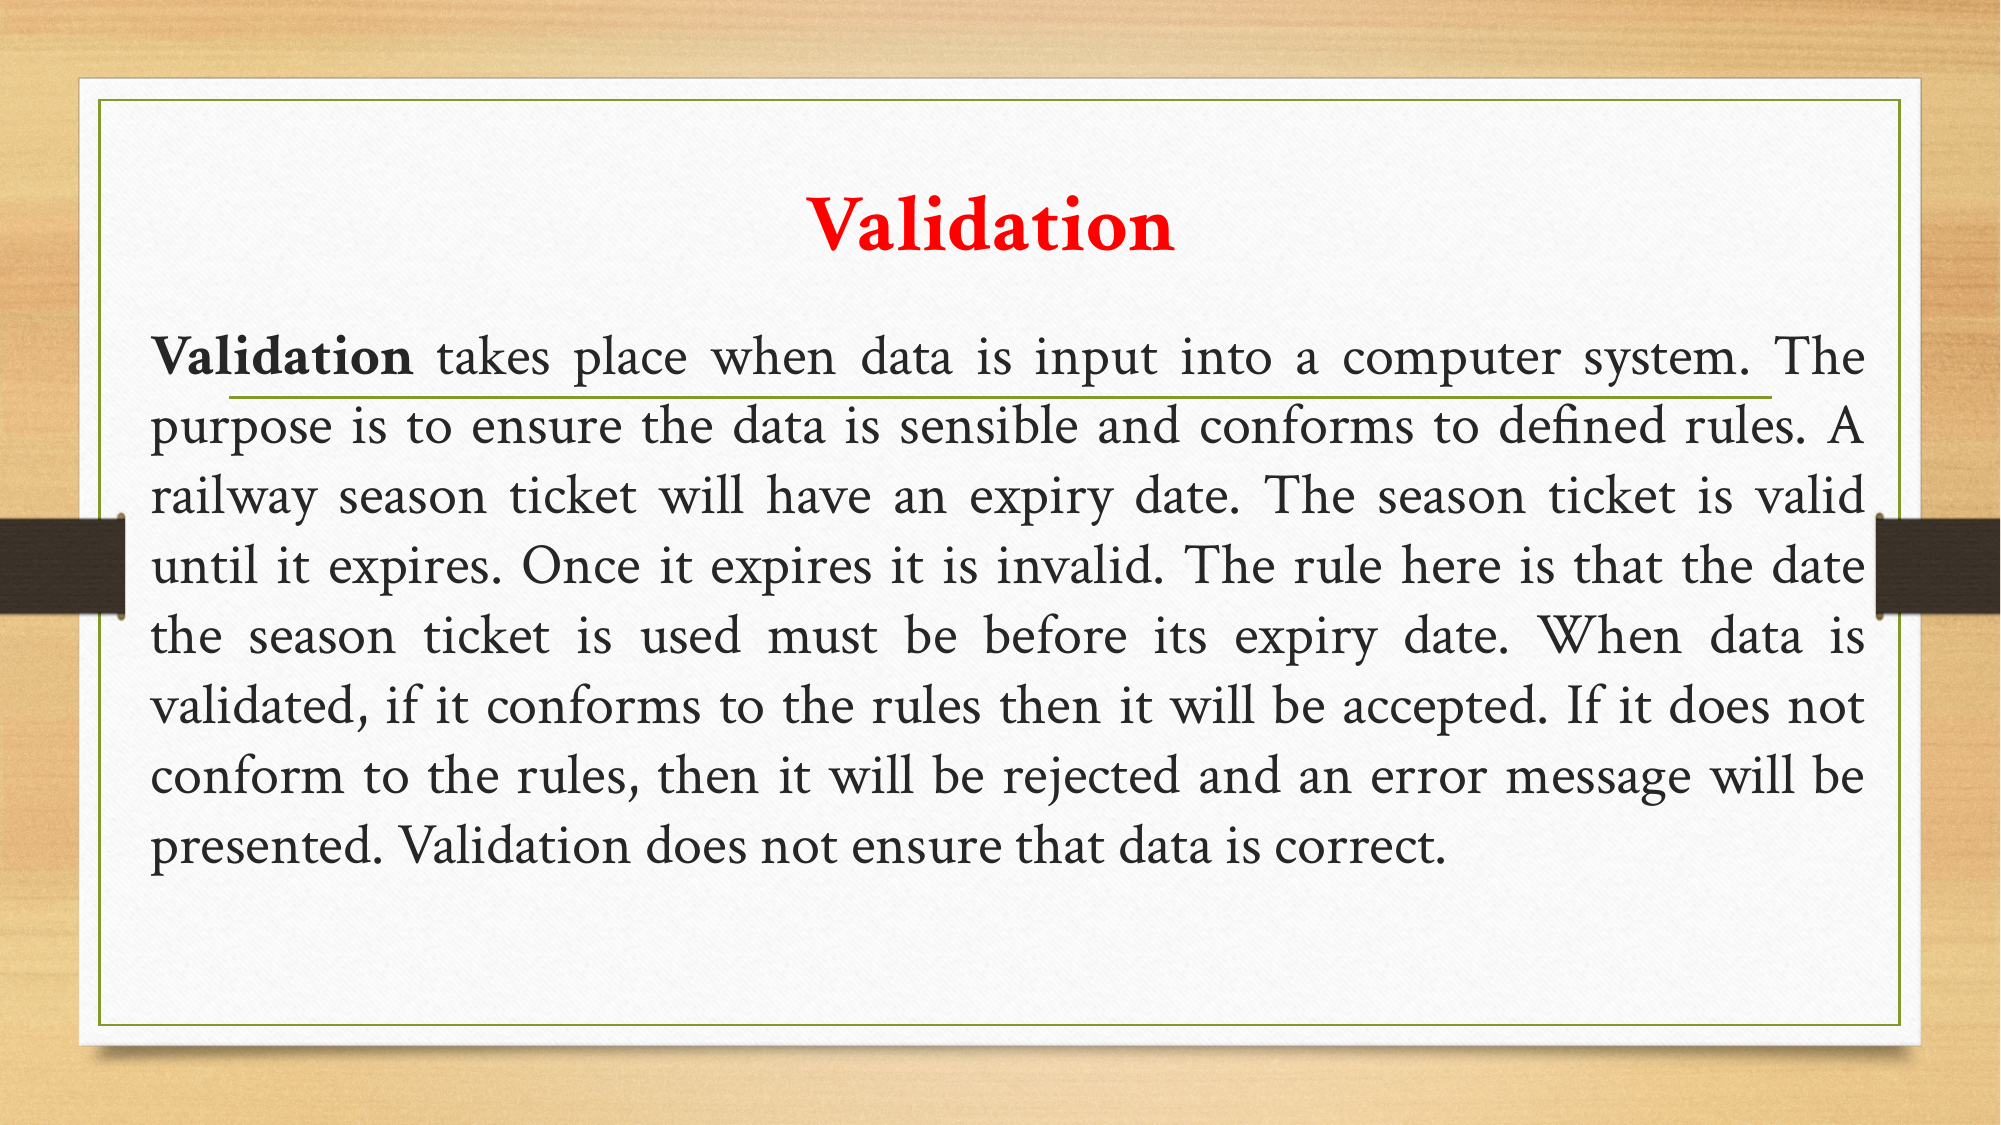

# Validation
Validation takes place when data is input into a computer system. The purpose is to ensure the data is sensible and conforms to defined rules. A railway season ticket will have an expiry date. The season ticket is valid until it expires. Once it expires it is invalid. The rule here is that the date the season ticket is used must be before its expiry date. When data is validated, if it conforms to the rules then it will be accepted. If it does not conform to the rules, then it will be rejected and an error message will be presented. Validation does not ensure that data is correct.